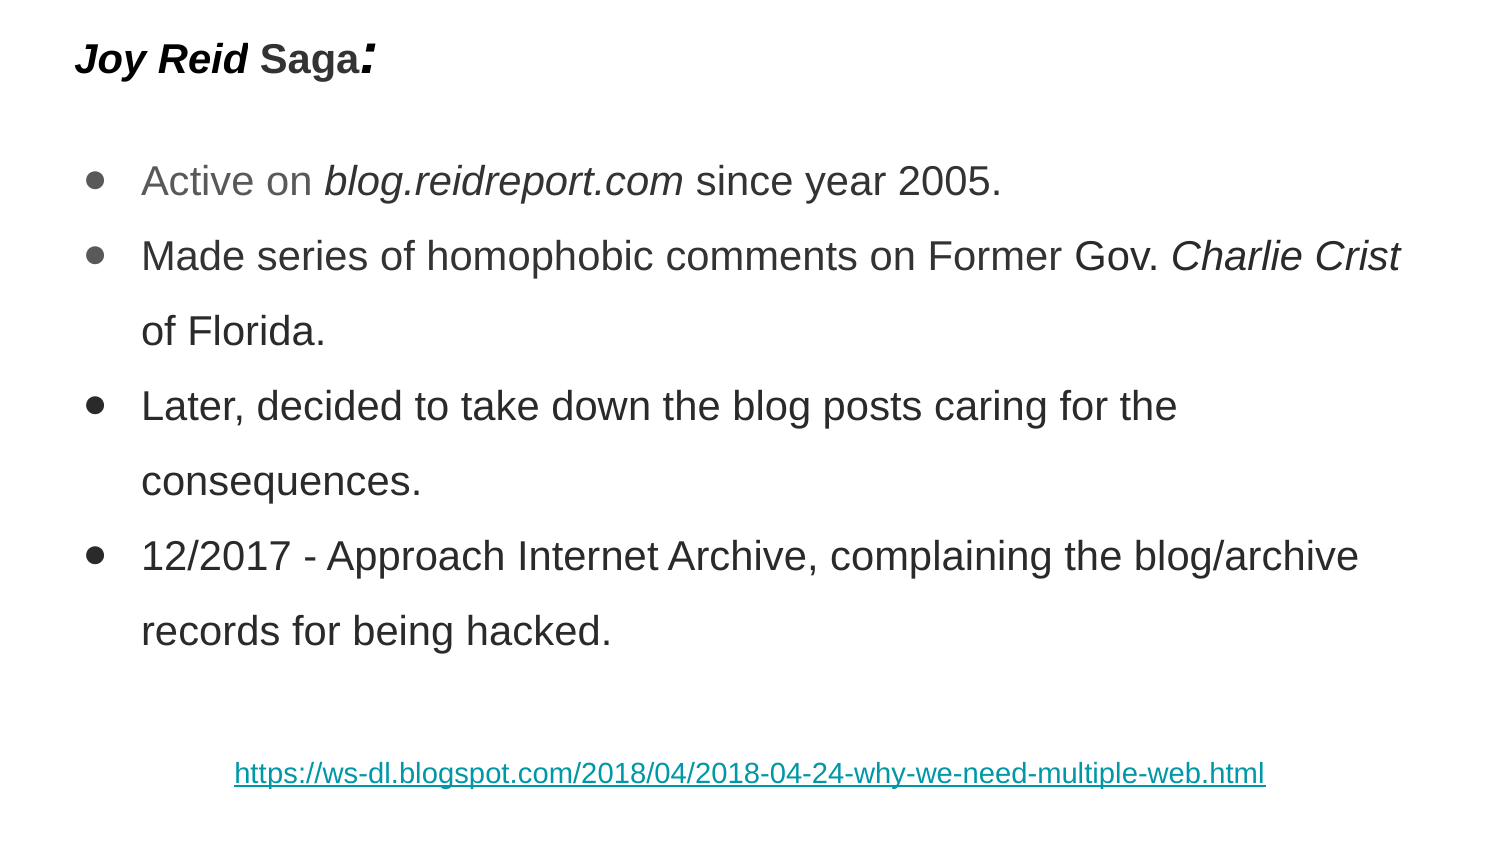

Joy Reid Saga:
Active on blog.reidreport.com since year 2005.
Made series of homophobic comments on Former Gov. Charlie Crist of Florida.
Later, decided to take down the blog posts caring for the consequences.
12/2017 - Approach Internet Archive, complaining the blog/archive records for being hacked.

https://ws-dl.blogspot.com/2018/04/2018-04-24-why-we-need-multiple-web.html